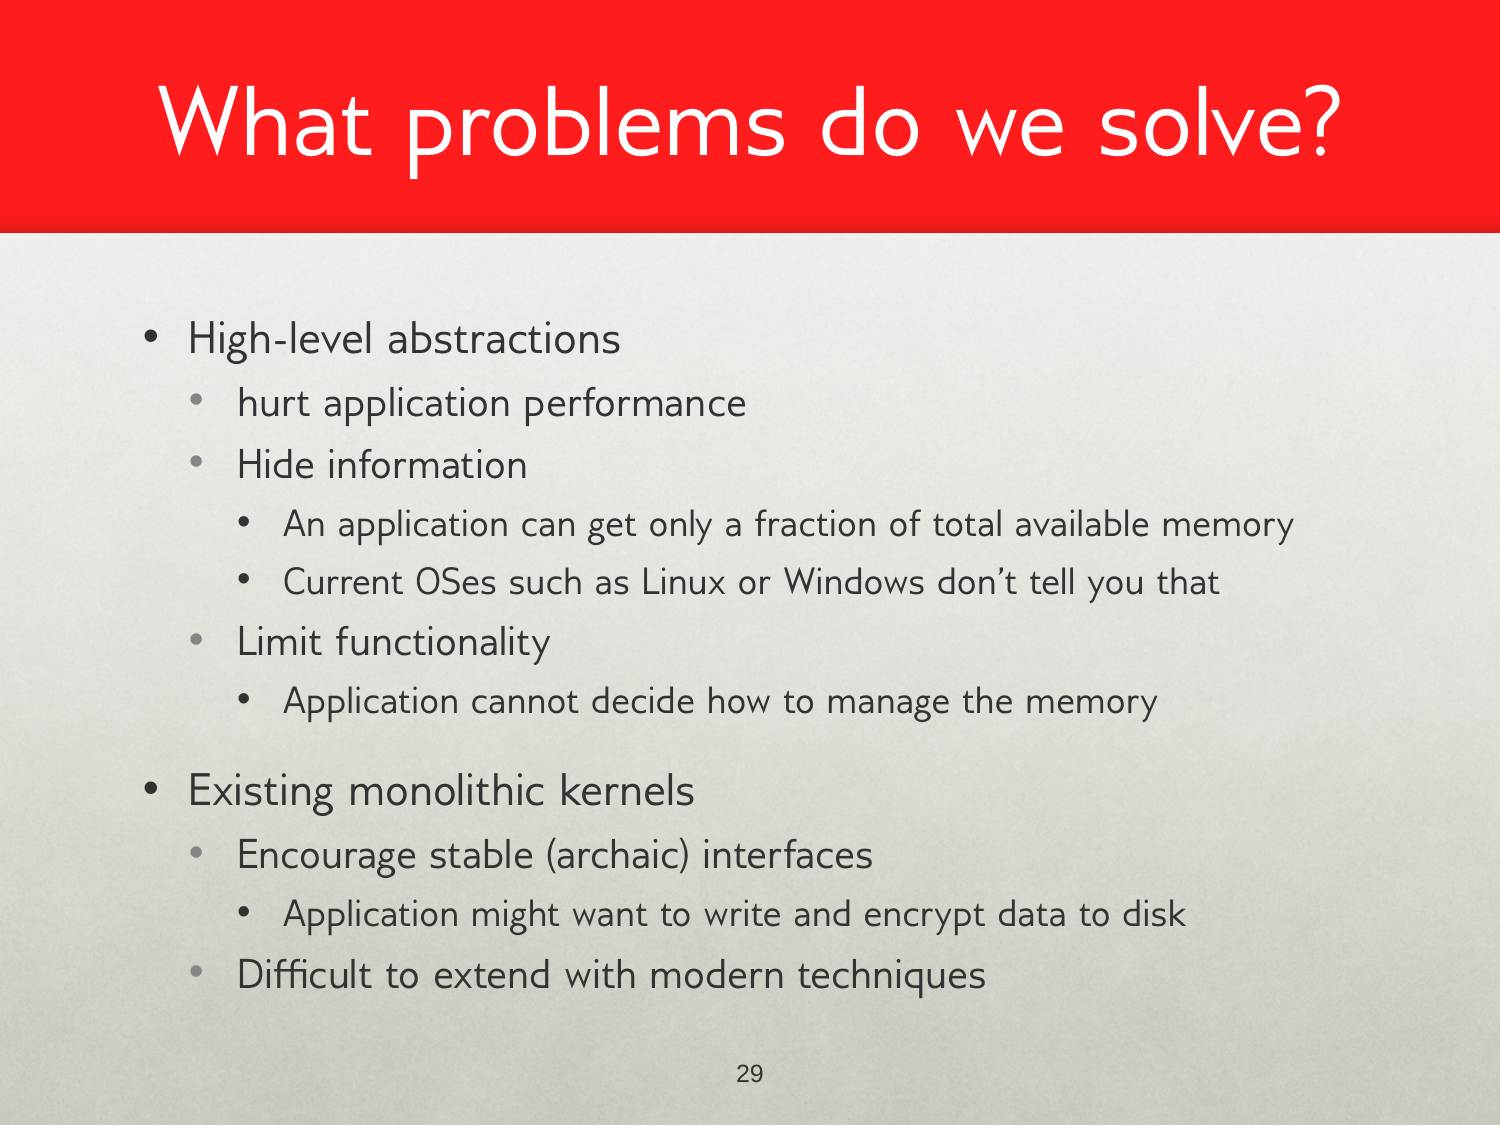

# What problems do we solve?
High-level abstractions
hurt application performance
Hide information
An application can get only a fraction of total available memory
Current OSes such as Linux or Windows don’t tell you that
Limit functionality
Application cannot decide how to manage the memory
Existing monolithic kernels
Encourage stable (archaic) interfaces
Application might want to write and encrypt data to disk
Difficult to extend with modern techniques
29